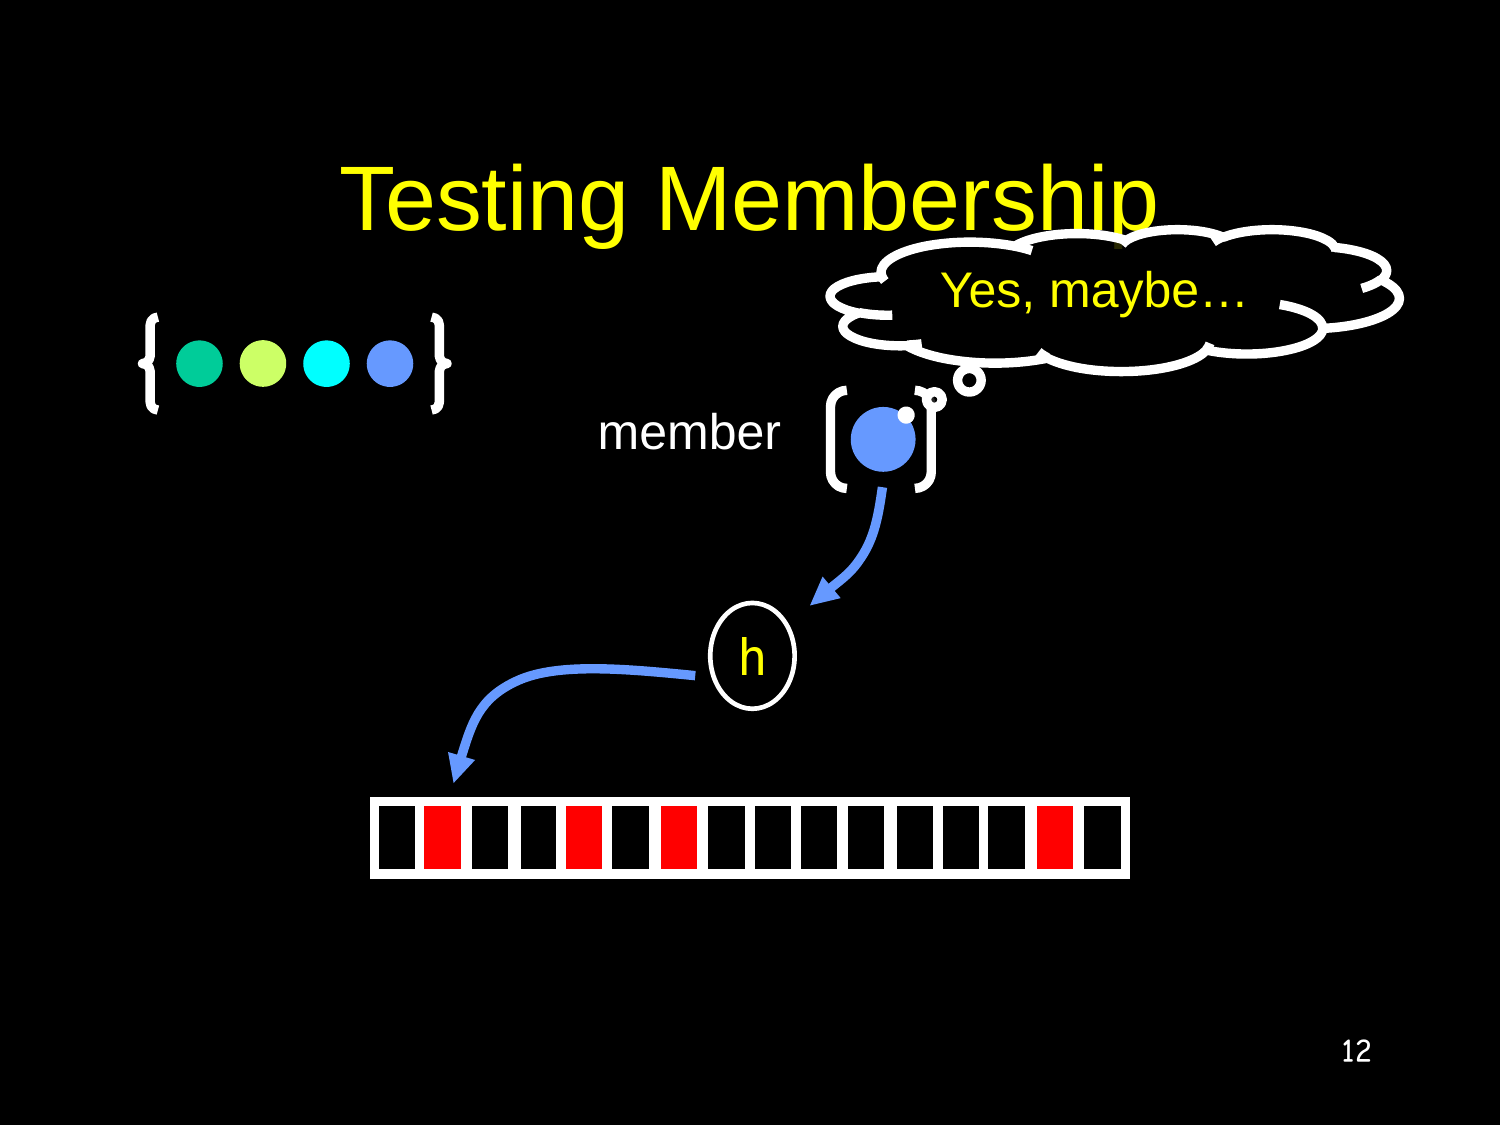

# Testing Membership
Yes, maybe…

member

h

12